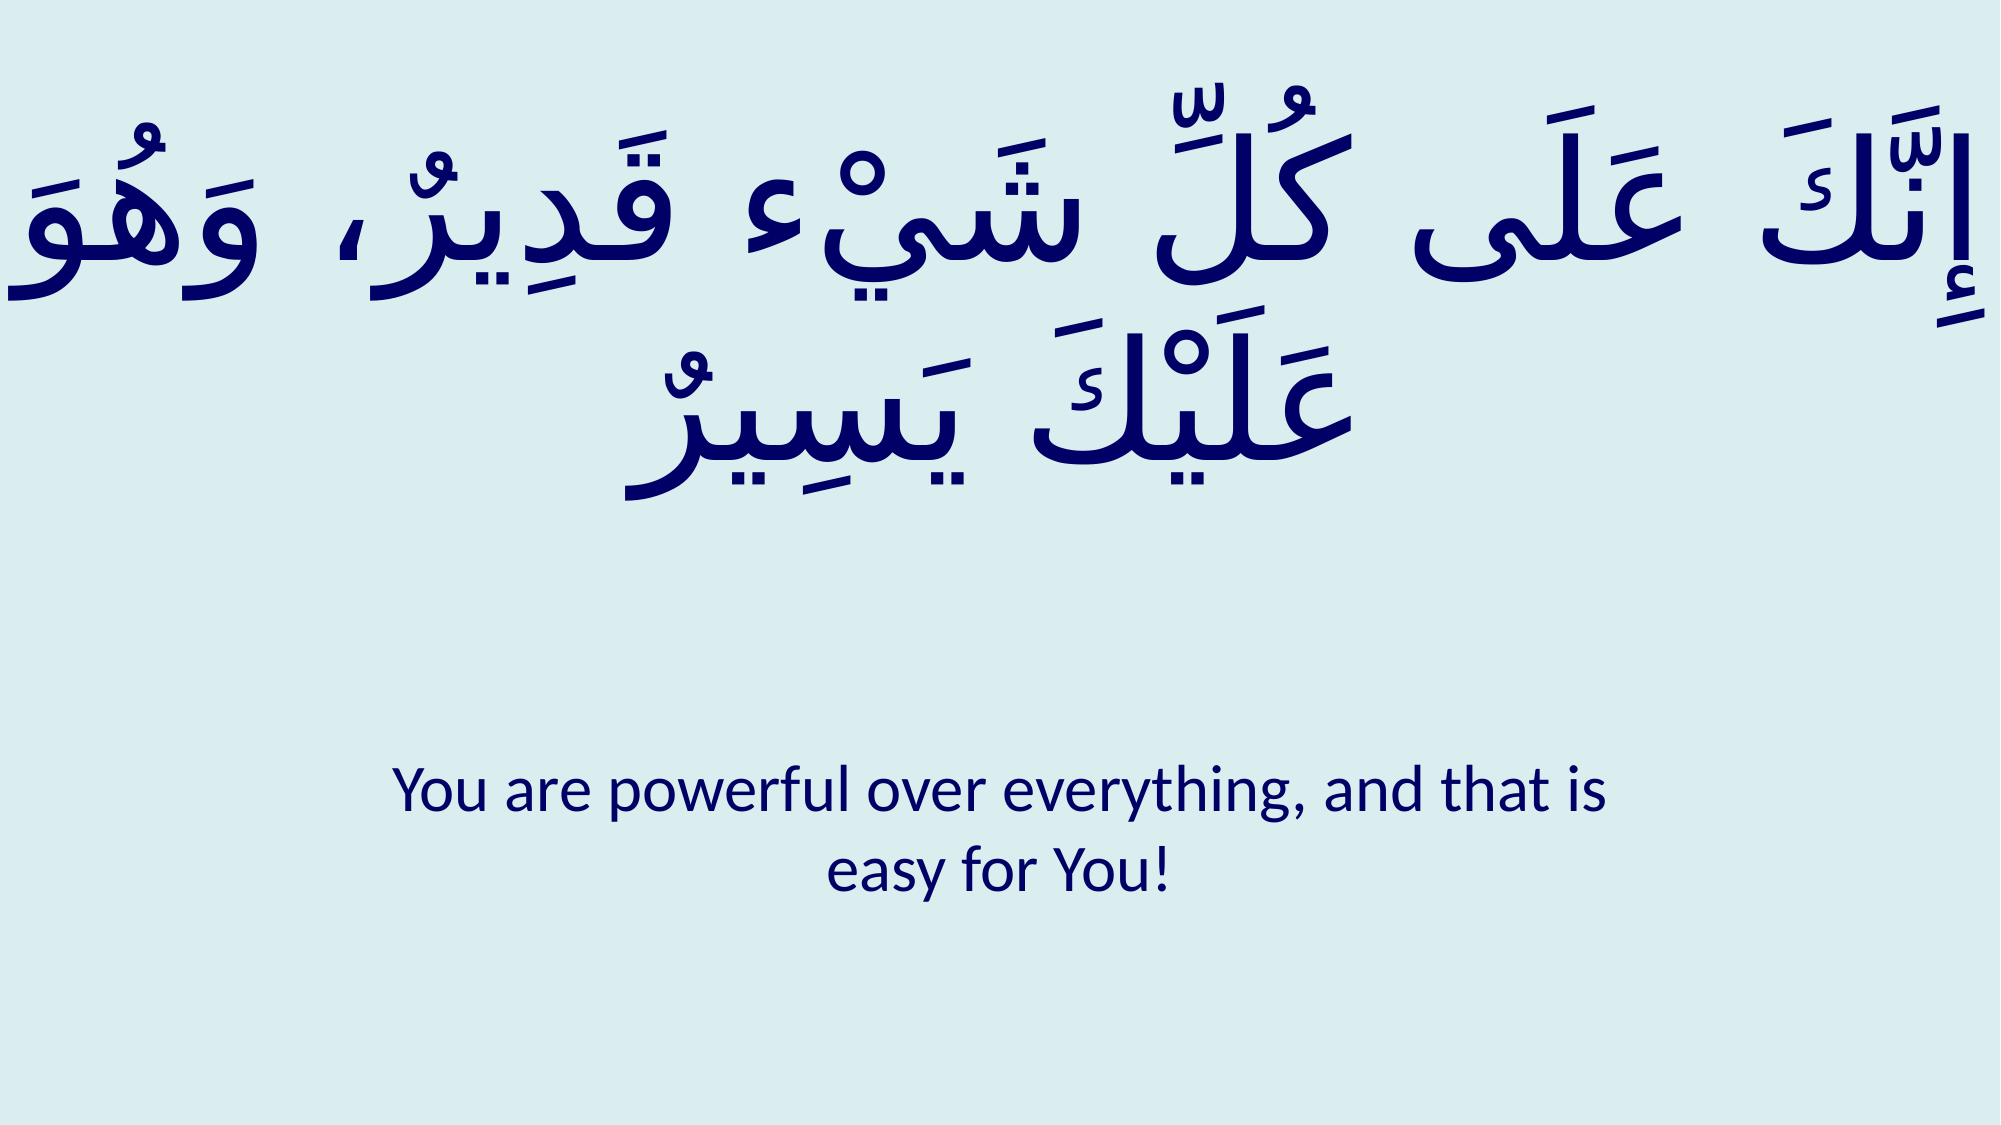

# إِنَّكَ عَلَى كُلِّ شَيْء قَدِيرٌ، وَهُوَ عَلَيْكَ يَسِيرٌ
You are powerful over everything, and that is easy for You!